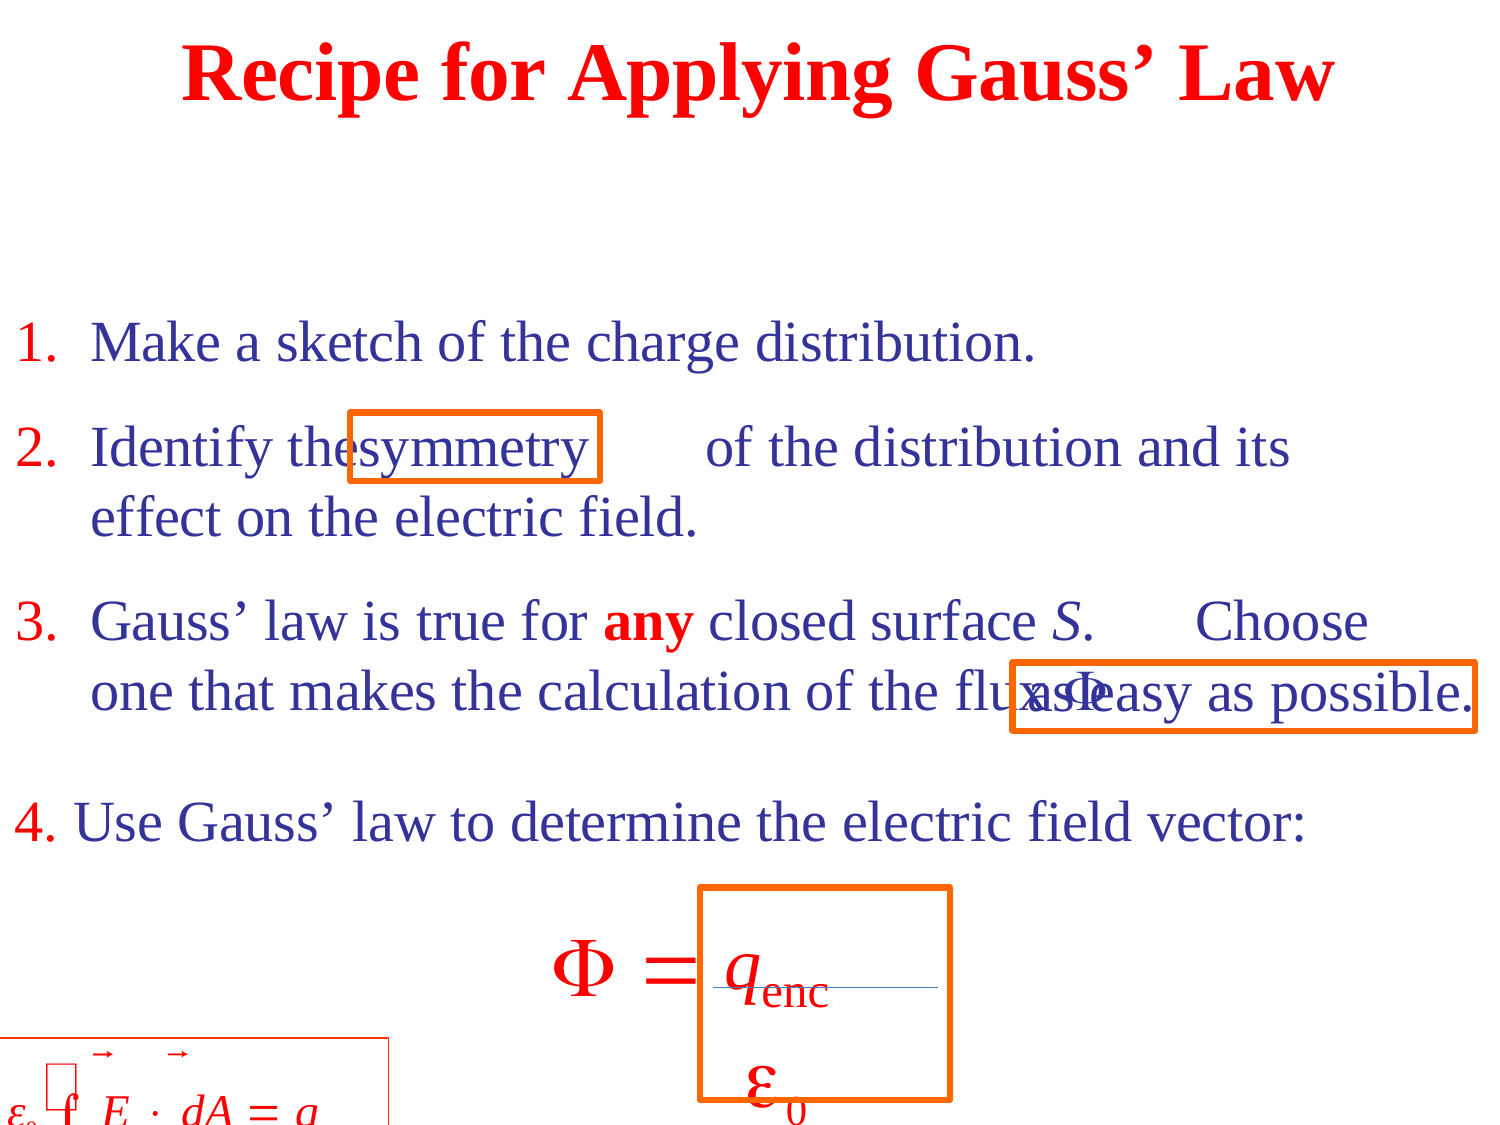

# Recipe for Applying Gauss’ Law
Make a sketch of the charge distribution.

Identify the	of the distribution and its effect on the electric field.

Gauss’ law is true for any closed surface S.	Choose one that makes the calculation of the flux Φ

Use Gauss’ law to determine the electric field vector:

Φ =
ε0  ∫ E ⋅ dA = q enc
symmetry

as easy as possible.

qenc
ε0